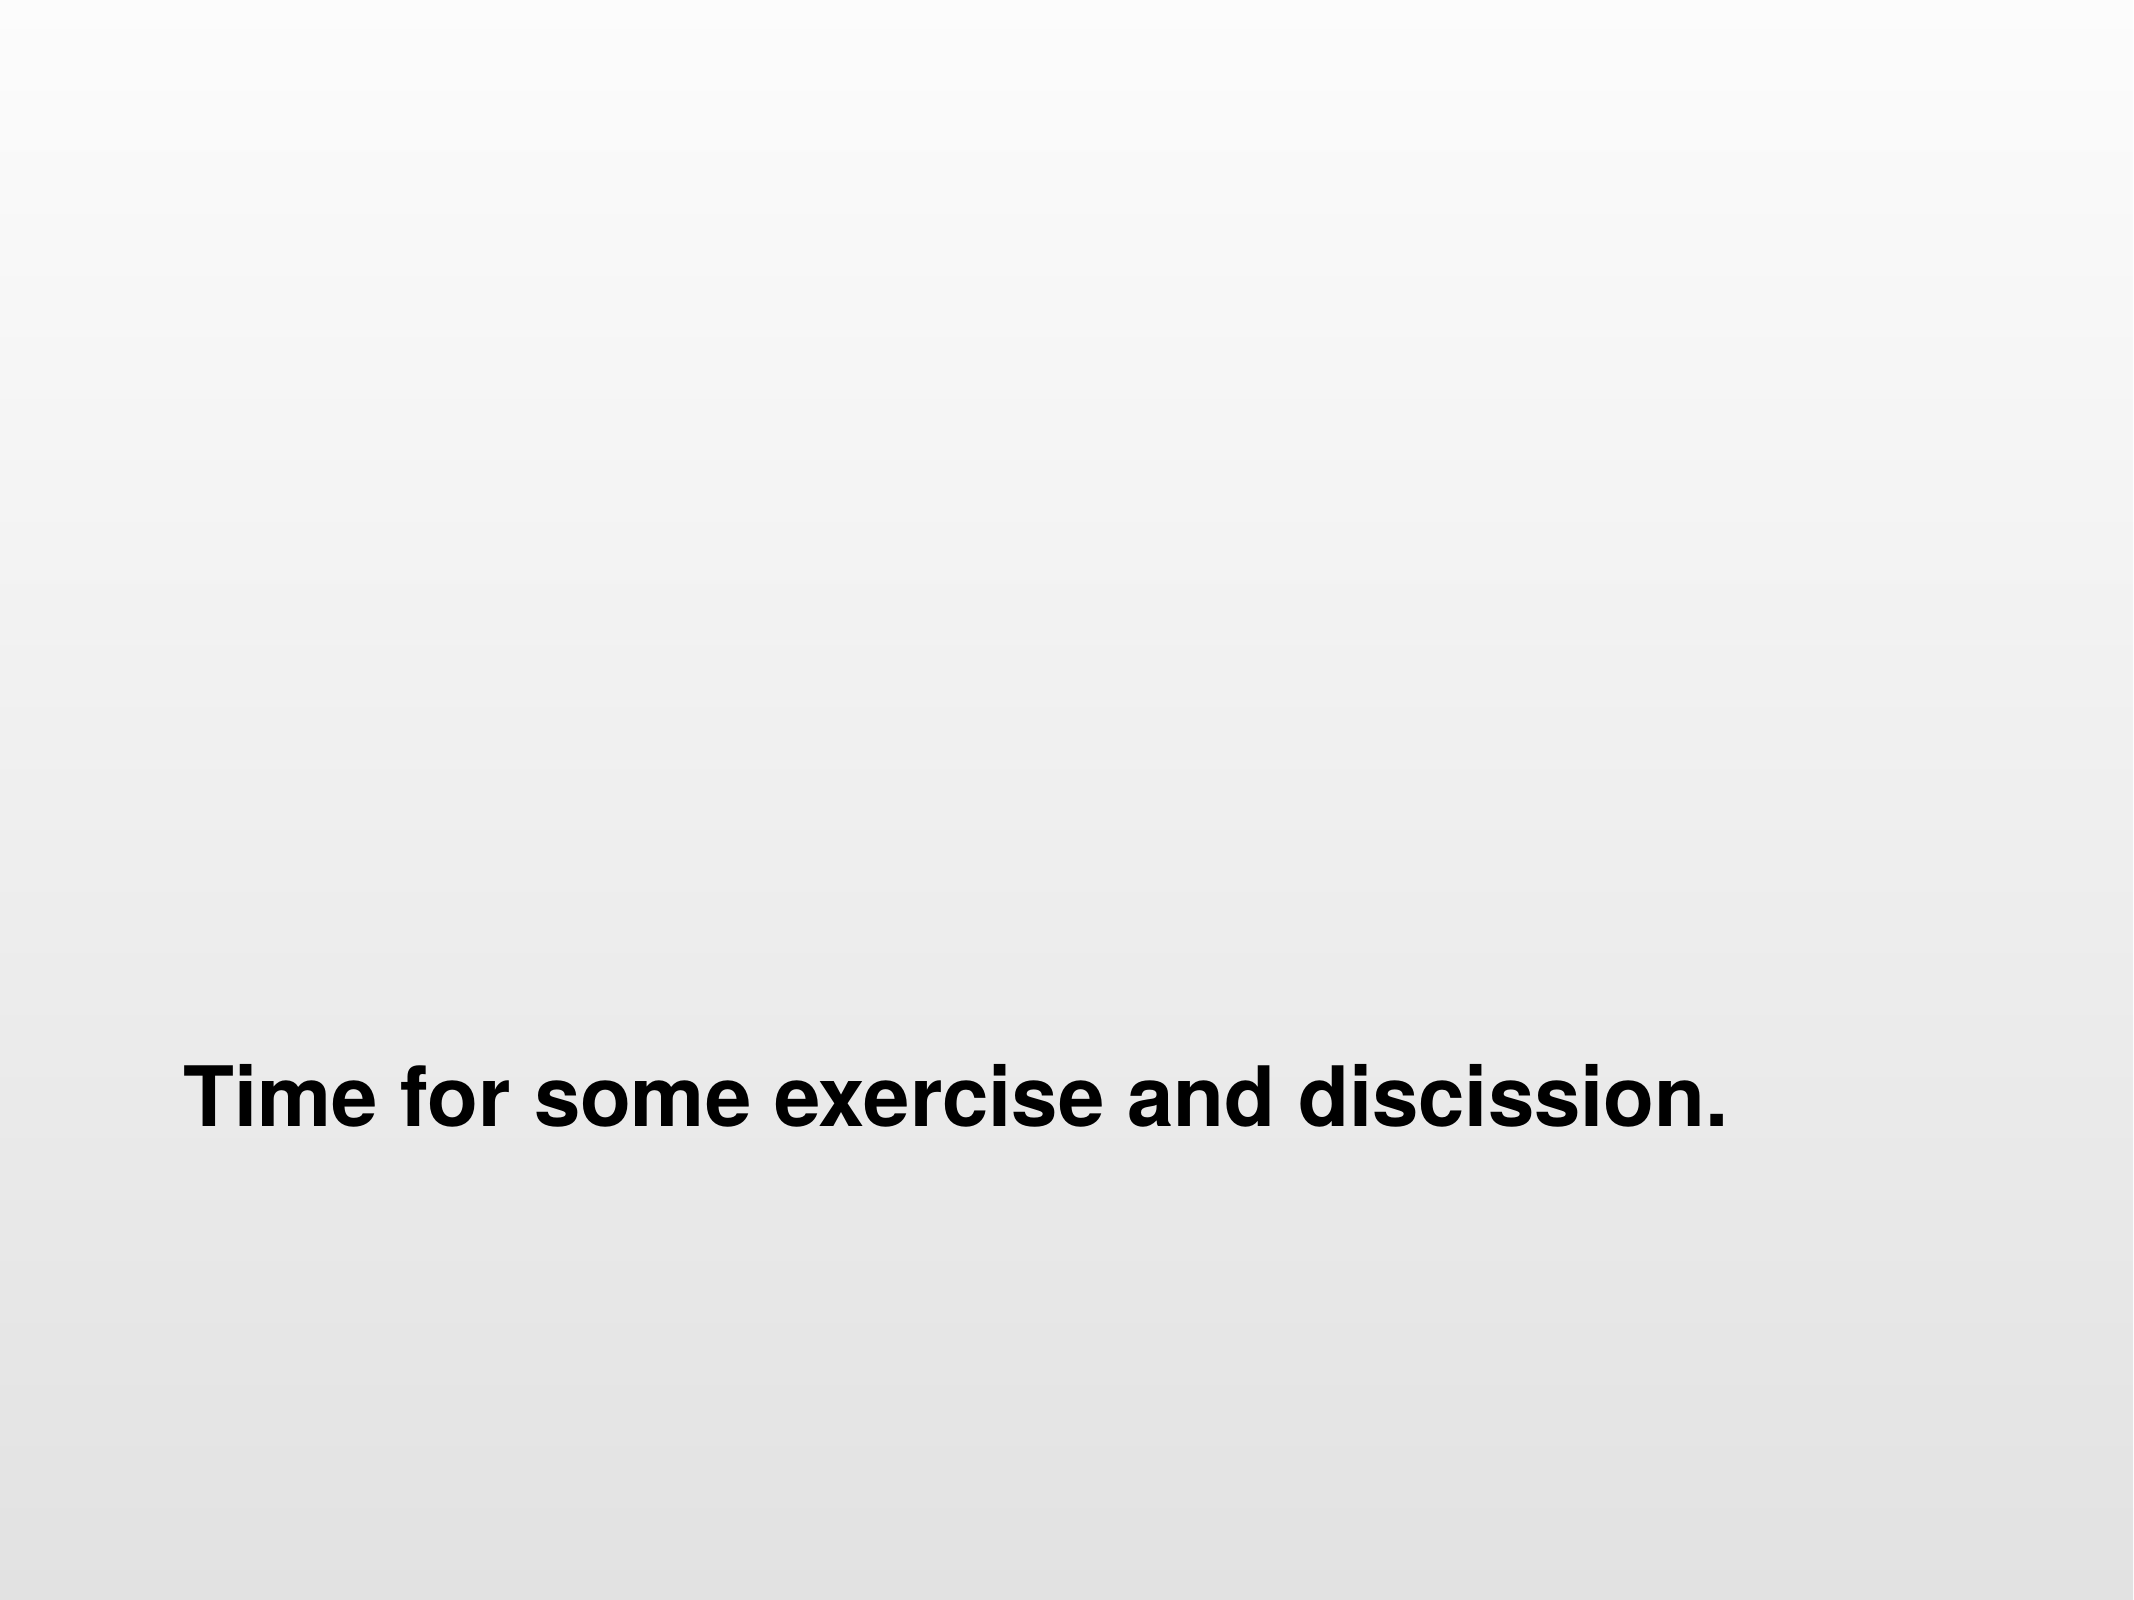

# Time for some exercise and discission.